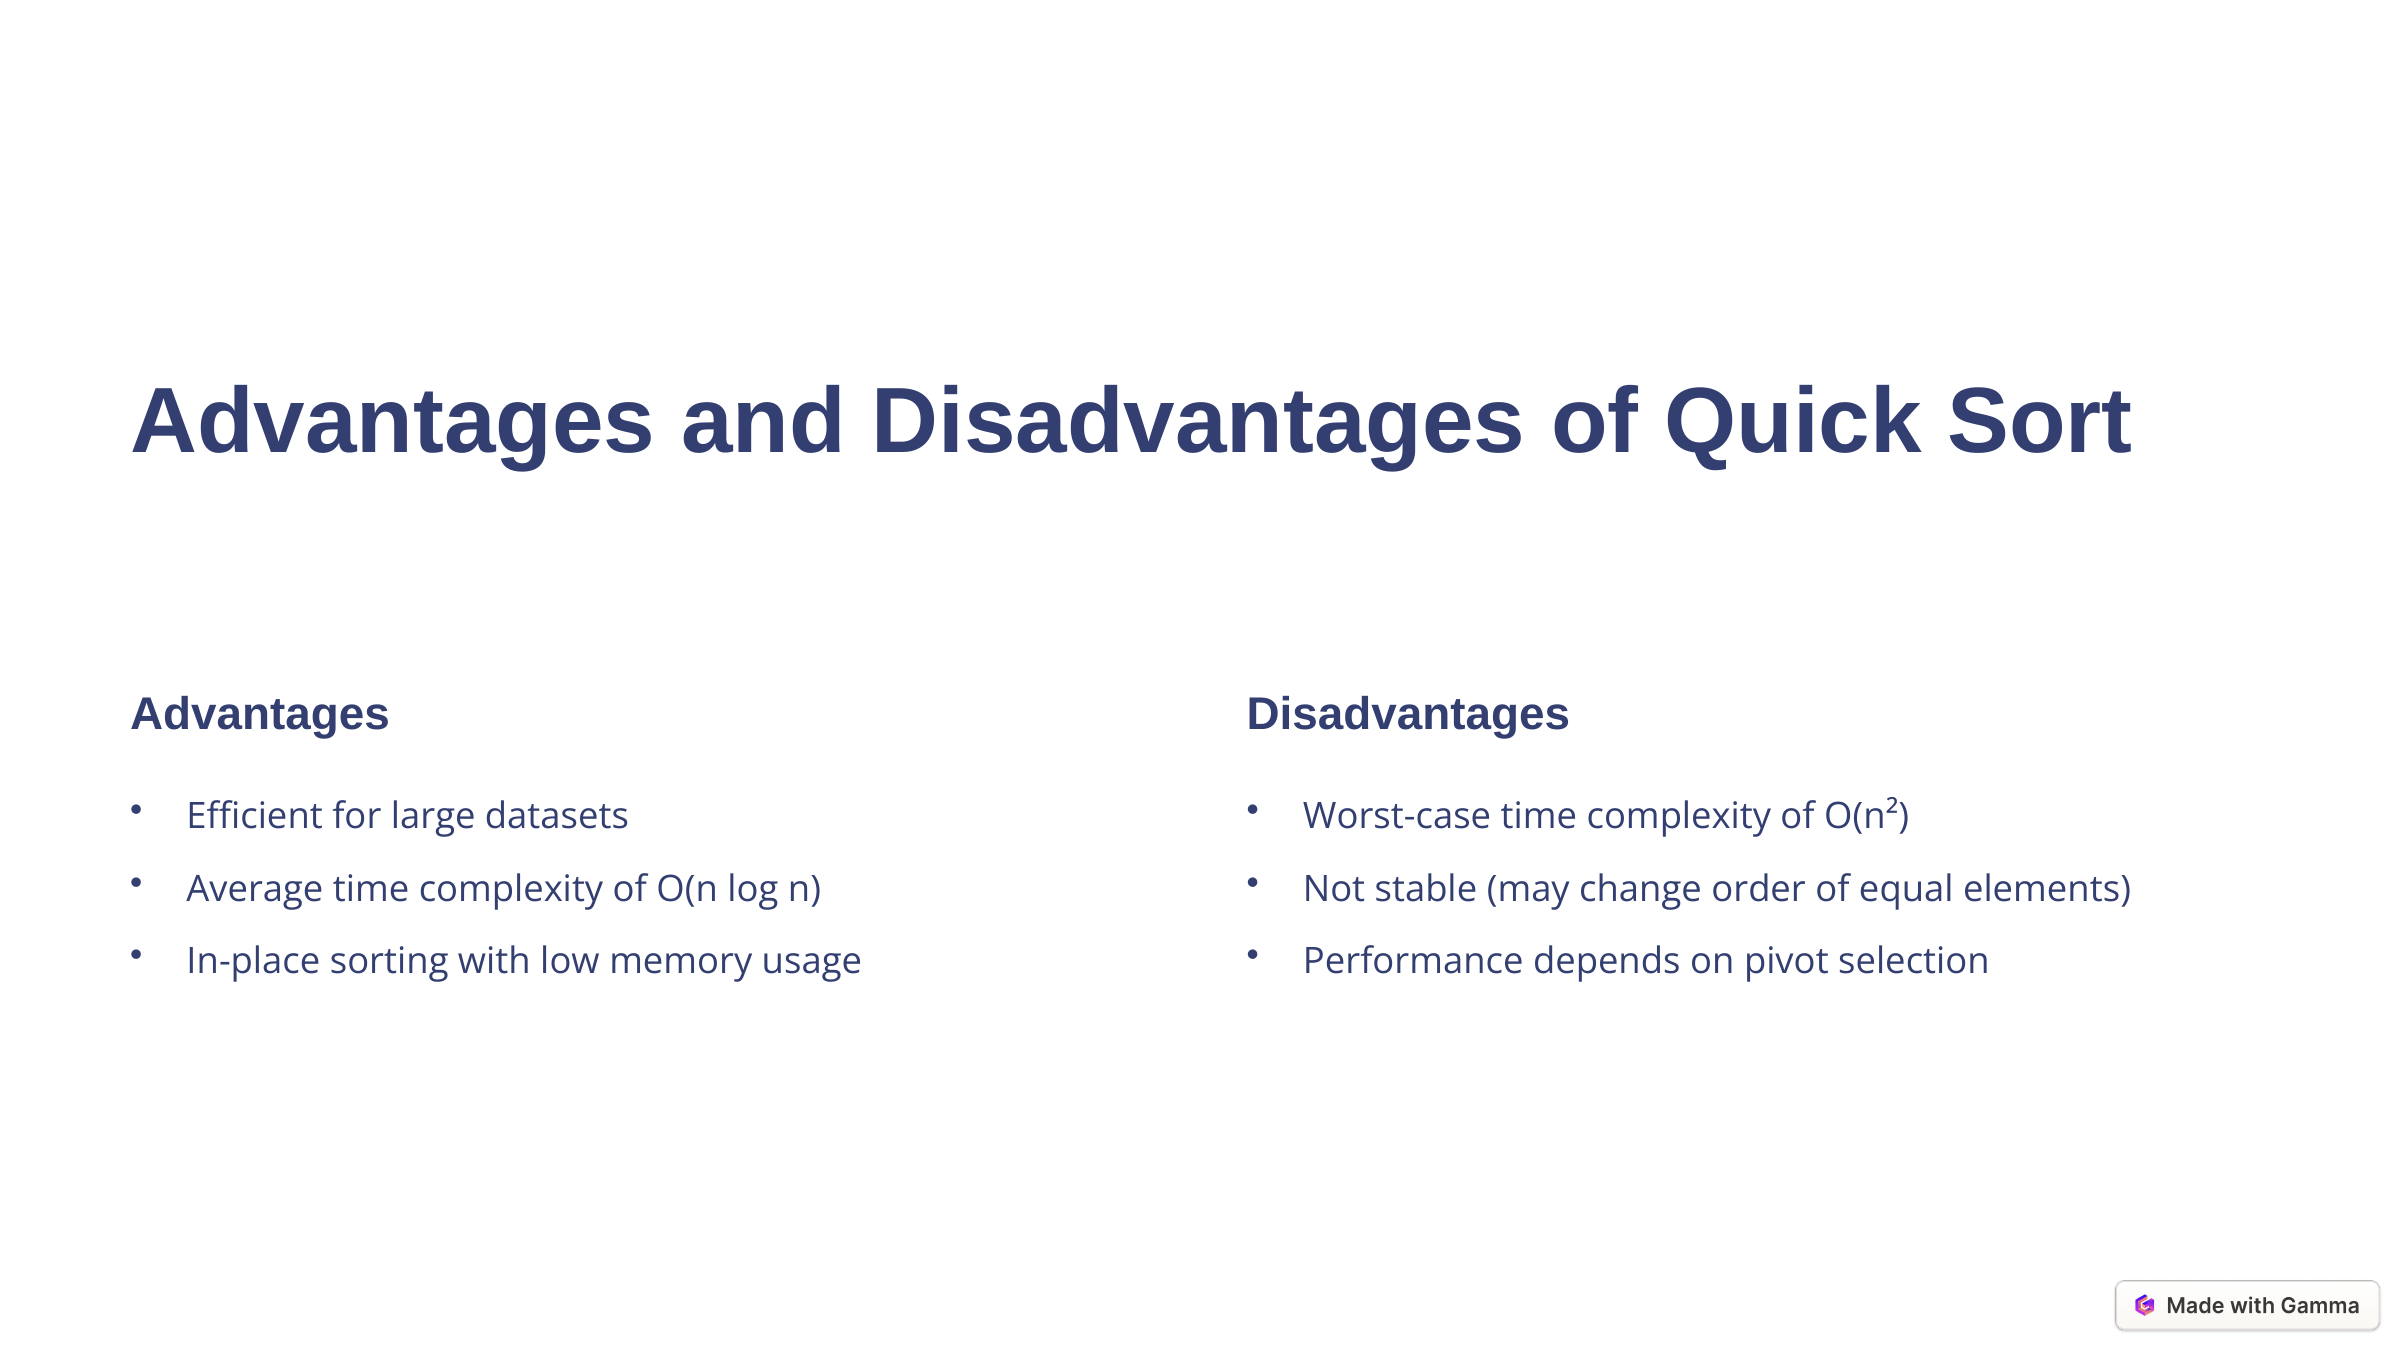

Advantages and Disadvantages of Quick Sort
Advantages
Disadvantages
Efficient for large datasets
Worst-case time complexity of O(n²)
Average time complexity of O(n log n)
Not stable (may change order of equal elements)
In-place sorting with low memory usage
Performance depends on pivot selection